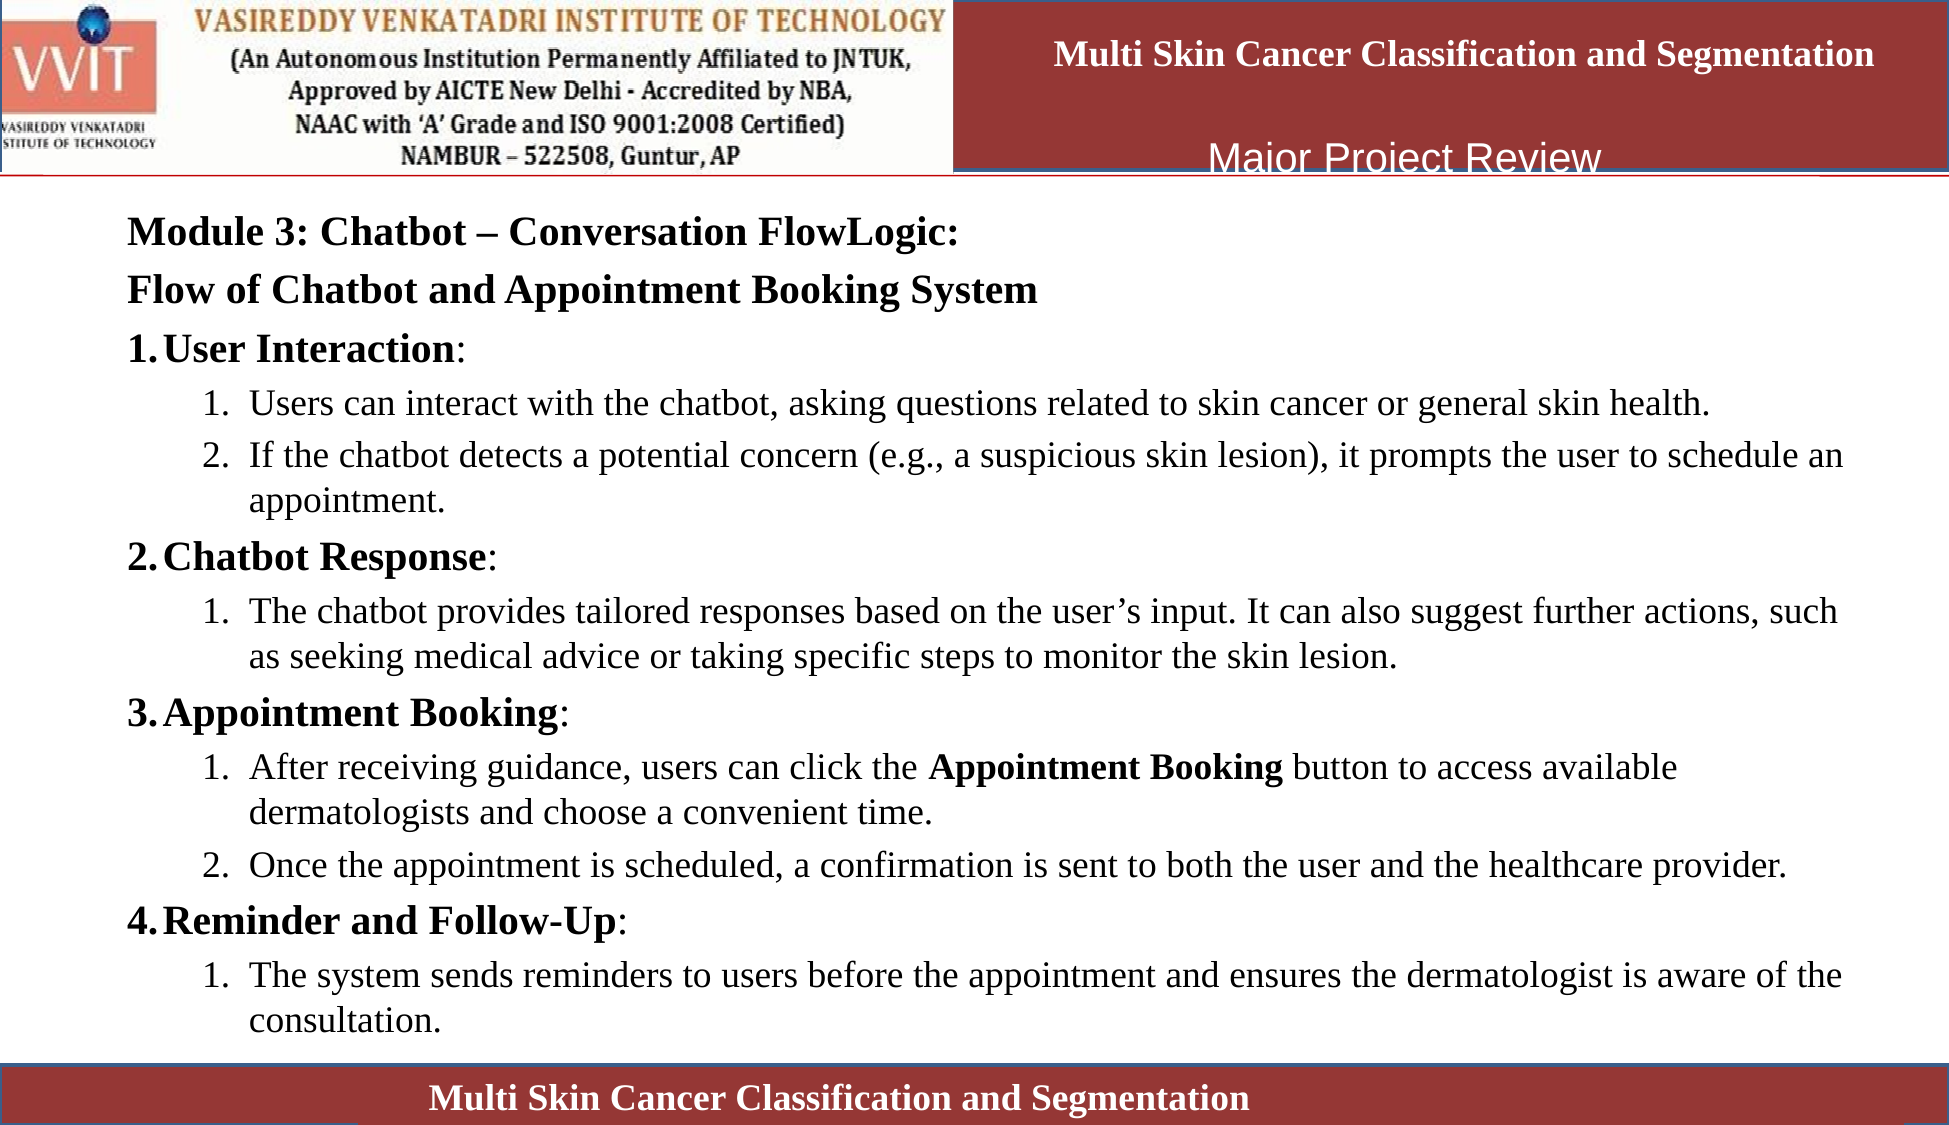

Multi Skin Cancer Classification and Segmentation

Module 3: Chatbot – Conversation FlowLogic:
Flow of Chatbot and Appointment Booking System
User Interaction:
Users can interact with the chatbot, asking questions related to skin cancer or general skin health.
If the chatbot detects a potential concern (e.g., a suspicious skin lesion), it prompts the user to schedule an appointment.
Chatbot Response:
The chatbot provides tailored responses based on the user’s input. It can also suggest further actions, such as seeking medical advice or taking specific steps to monitor the skin lesion.
Appointment Booking:
After receiving guidance, users can click the Appointment Booking button to access available dermatologists and choose a convenient time.
Once the appointment is scheduled, a confirmation is sent to both the user and the healthcare provider.
Reminder and Follow-Up:
The system sends reminders to users before the appointment and ensures the dermatologist is aware of the consultation.
Multi Skin Cancer Classification and Segmentation